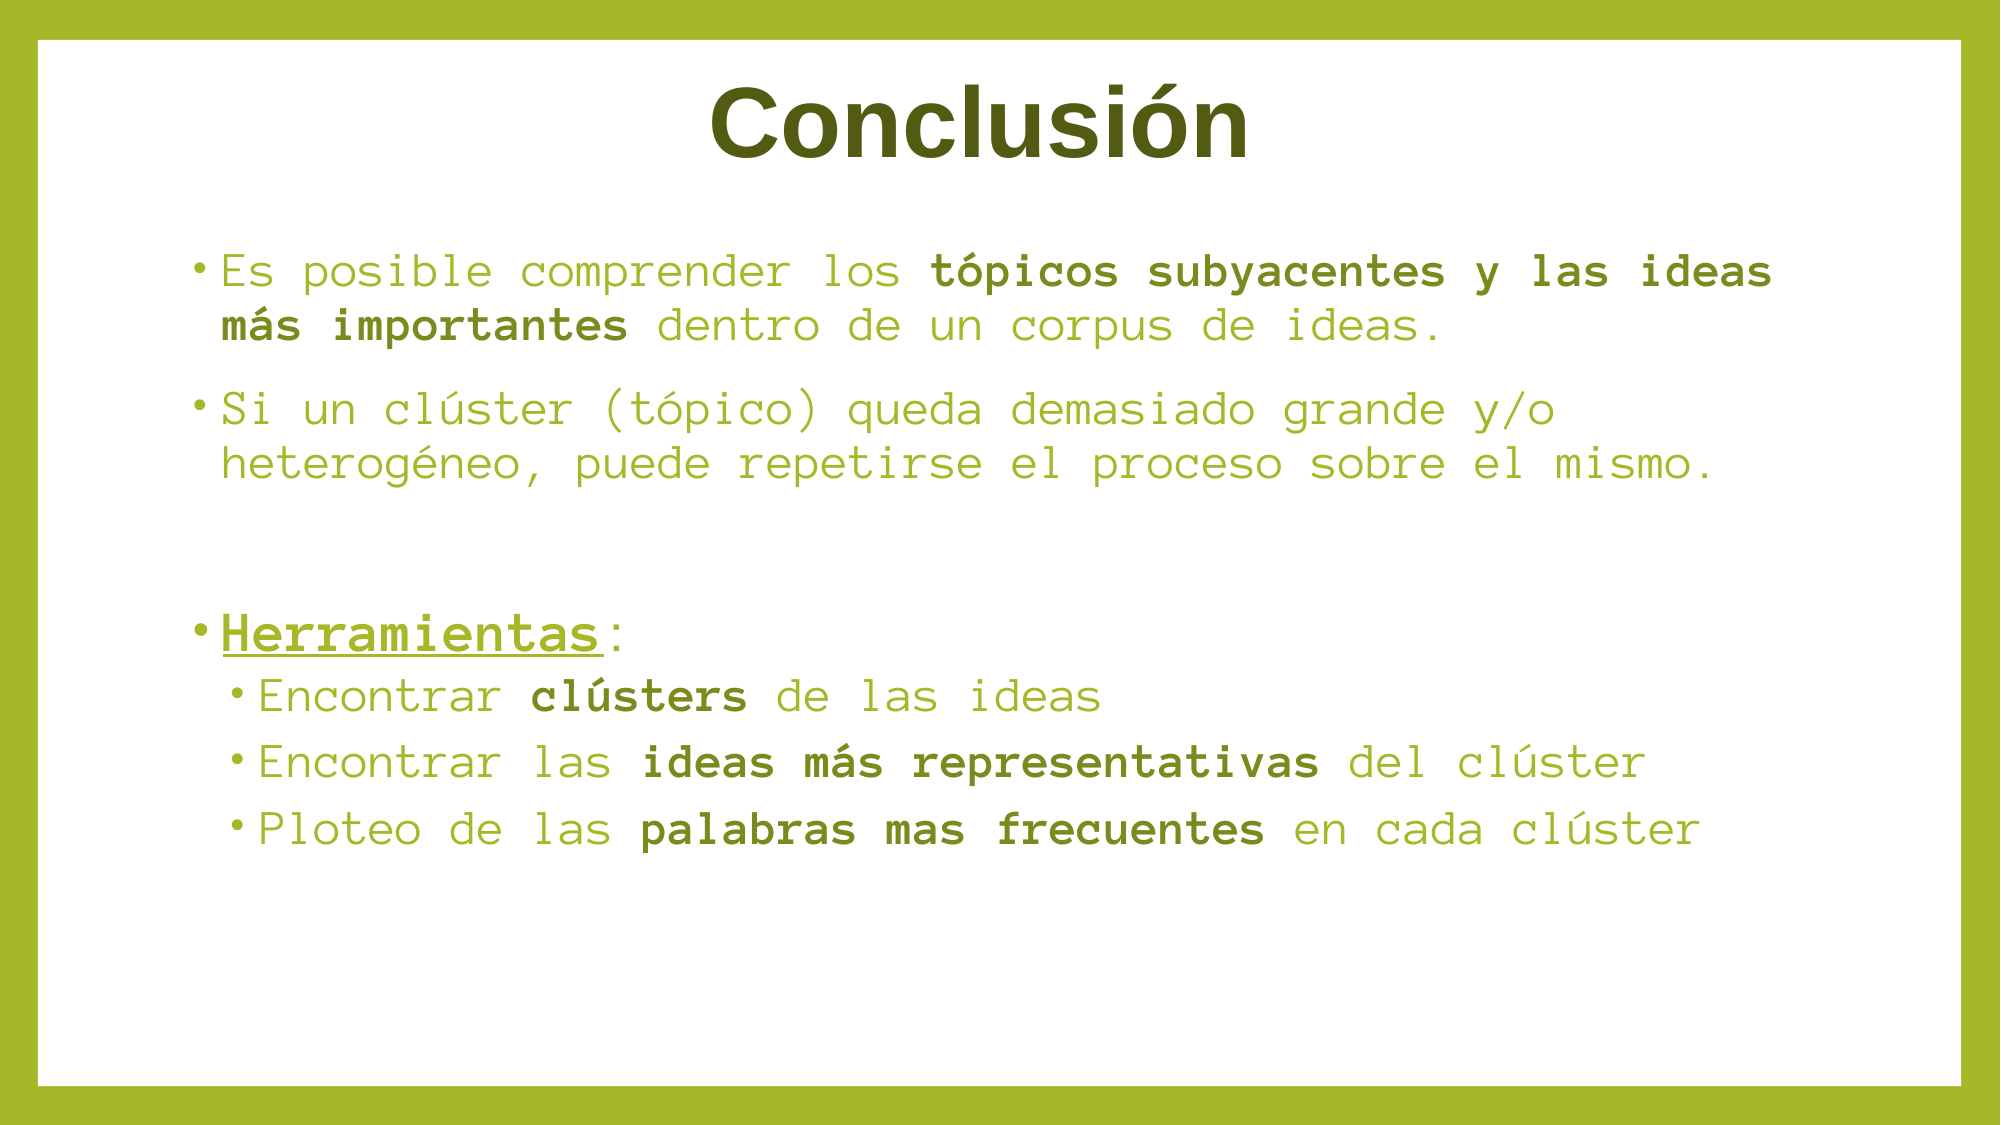

# Conclusión
Es posible comprender los tópicos subyacentes y las ideas más importantes dentro de un corpus de ideas.
Si un clúster (tópico) queda demasiado grande y/o heterogéneo, puede repetirse el proceso sobre el mismo.

Herramientas:
Encontrar clústers de las ideas
Encontrar las ideas más representativas del clúster
Ploteo de las palabras mas frecuentes en cada clúster